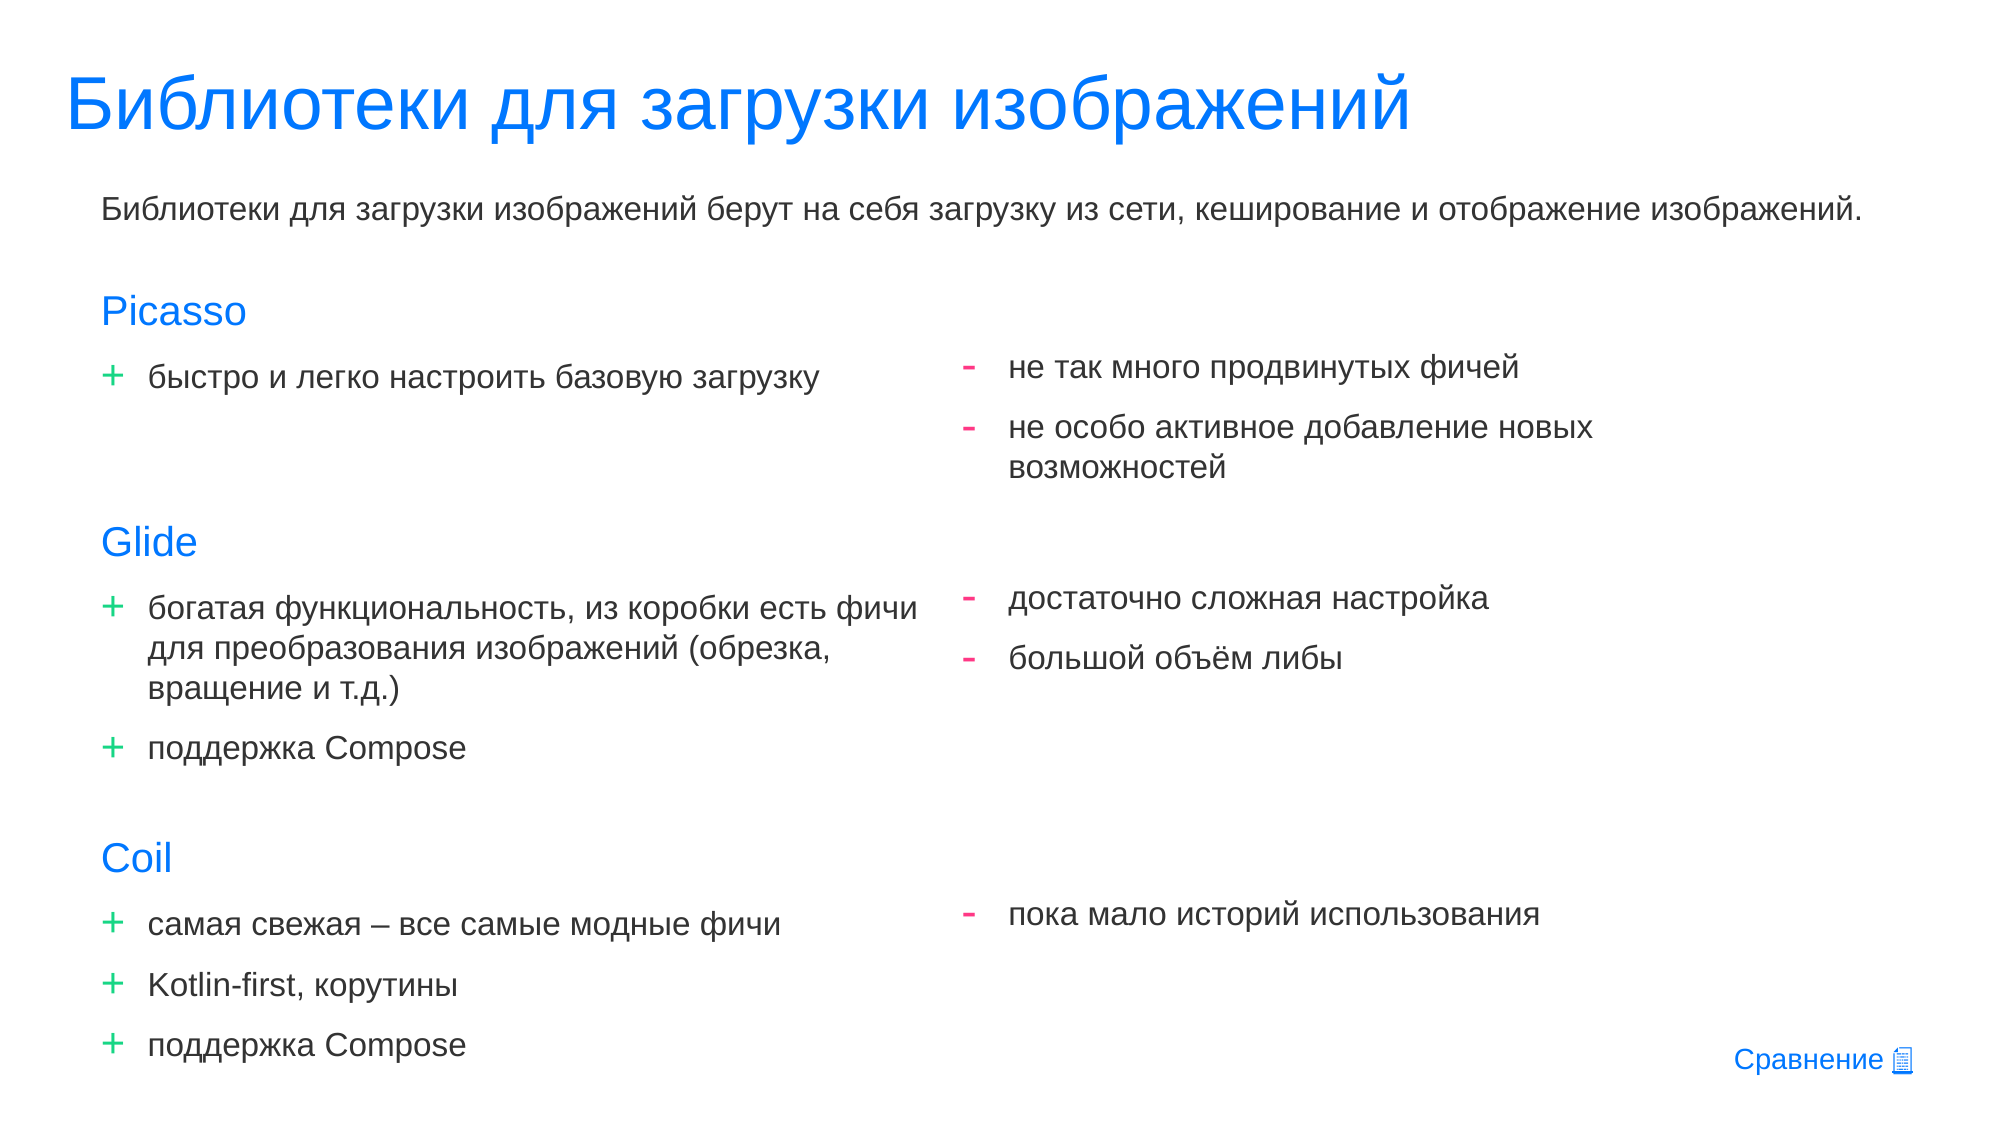

# Библиотеки для загрузки изображений
Библиотеки для загрузки изображений берут на себя загрузку из сети, кеширование и отображение изображений.

Picasso
быстро и легко настроить базовую загрузку

не так много продвинутых фичей
не особо активное добавление новых возможностей

Glide
богатая функциональность, из коробки есть фичи для преобразования изображений (обрезка, вращение и т.д.)
поддержка Compose

достаточно сложная настройка
большой объём либы

Coil
самая свежая – все самые модные фичи
Kotlin-first, корутины
поддержка Compose

пока мало историй использования

Сравнение 📄